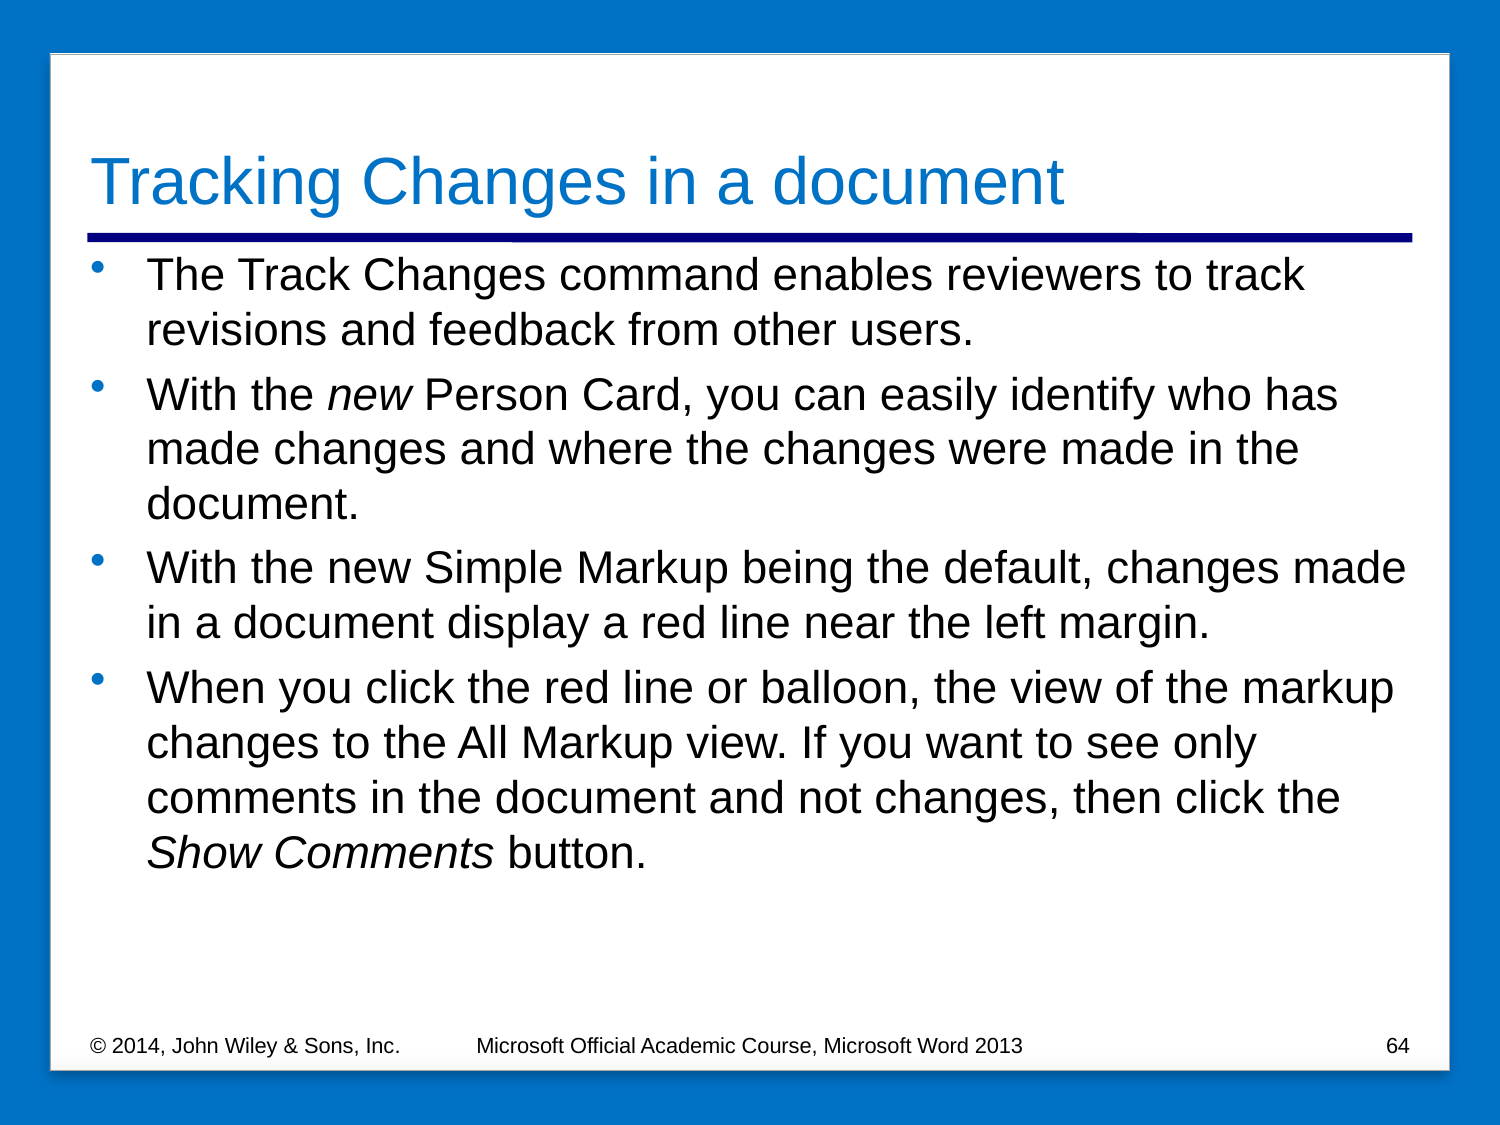

# Tracking Changes in a document
The Track Changes command enables reviewers to track revisions and feedback from other users.
With the new Person Card, you can easily identify who has made changes and where the changes were made in the document.
With the new Simple Markup being the default, changes made in a document display a red line near the left margin.
When you click the red line or balloon, the view of the markup changes to the All Markup view. If you want to see only comments in the document and not changes, then click the Show Comments button.

© 2014, John Wiley & Sons, Inc.
Microsoft Official Academic Course, Microsoft Word 2013
64